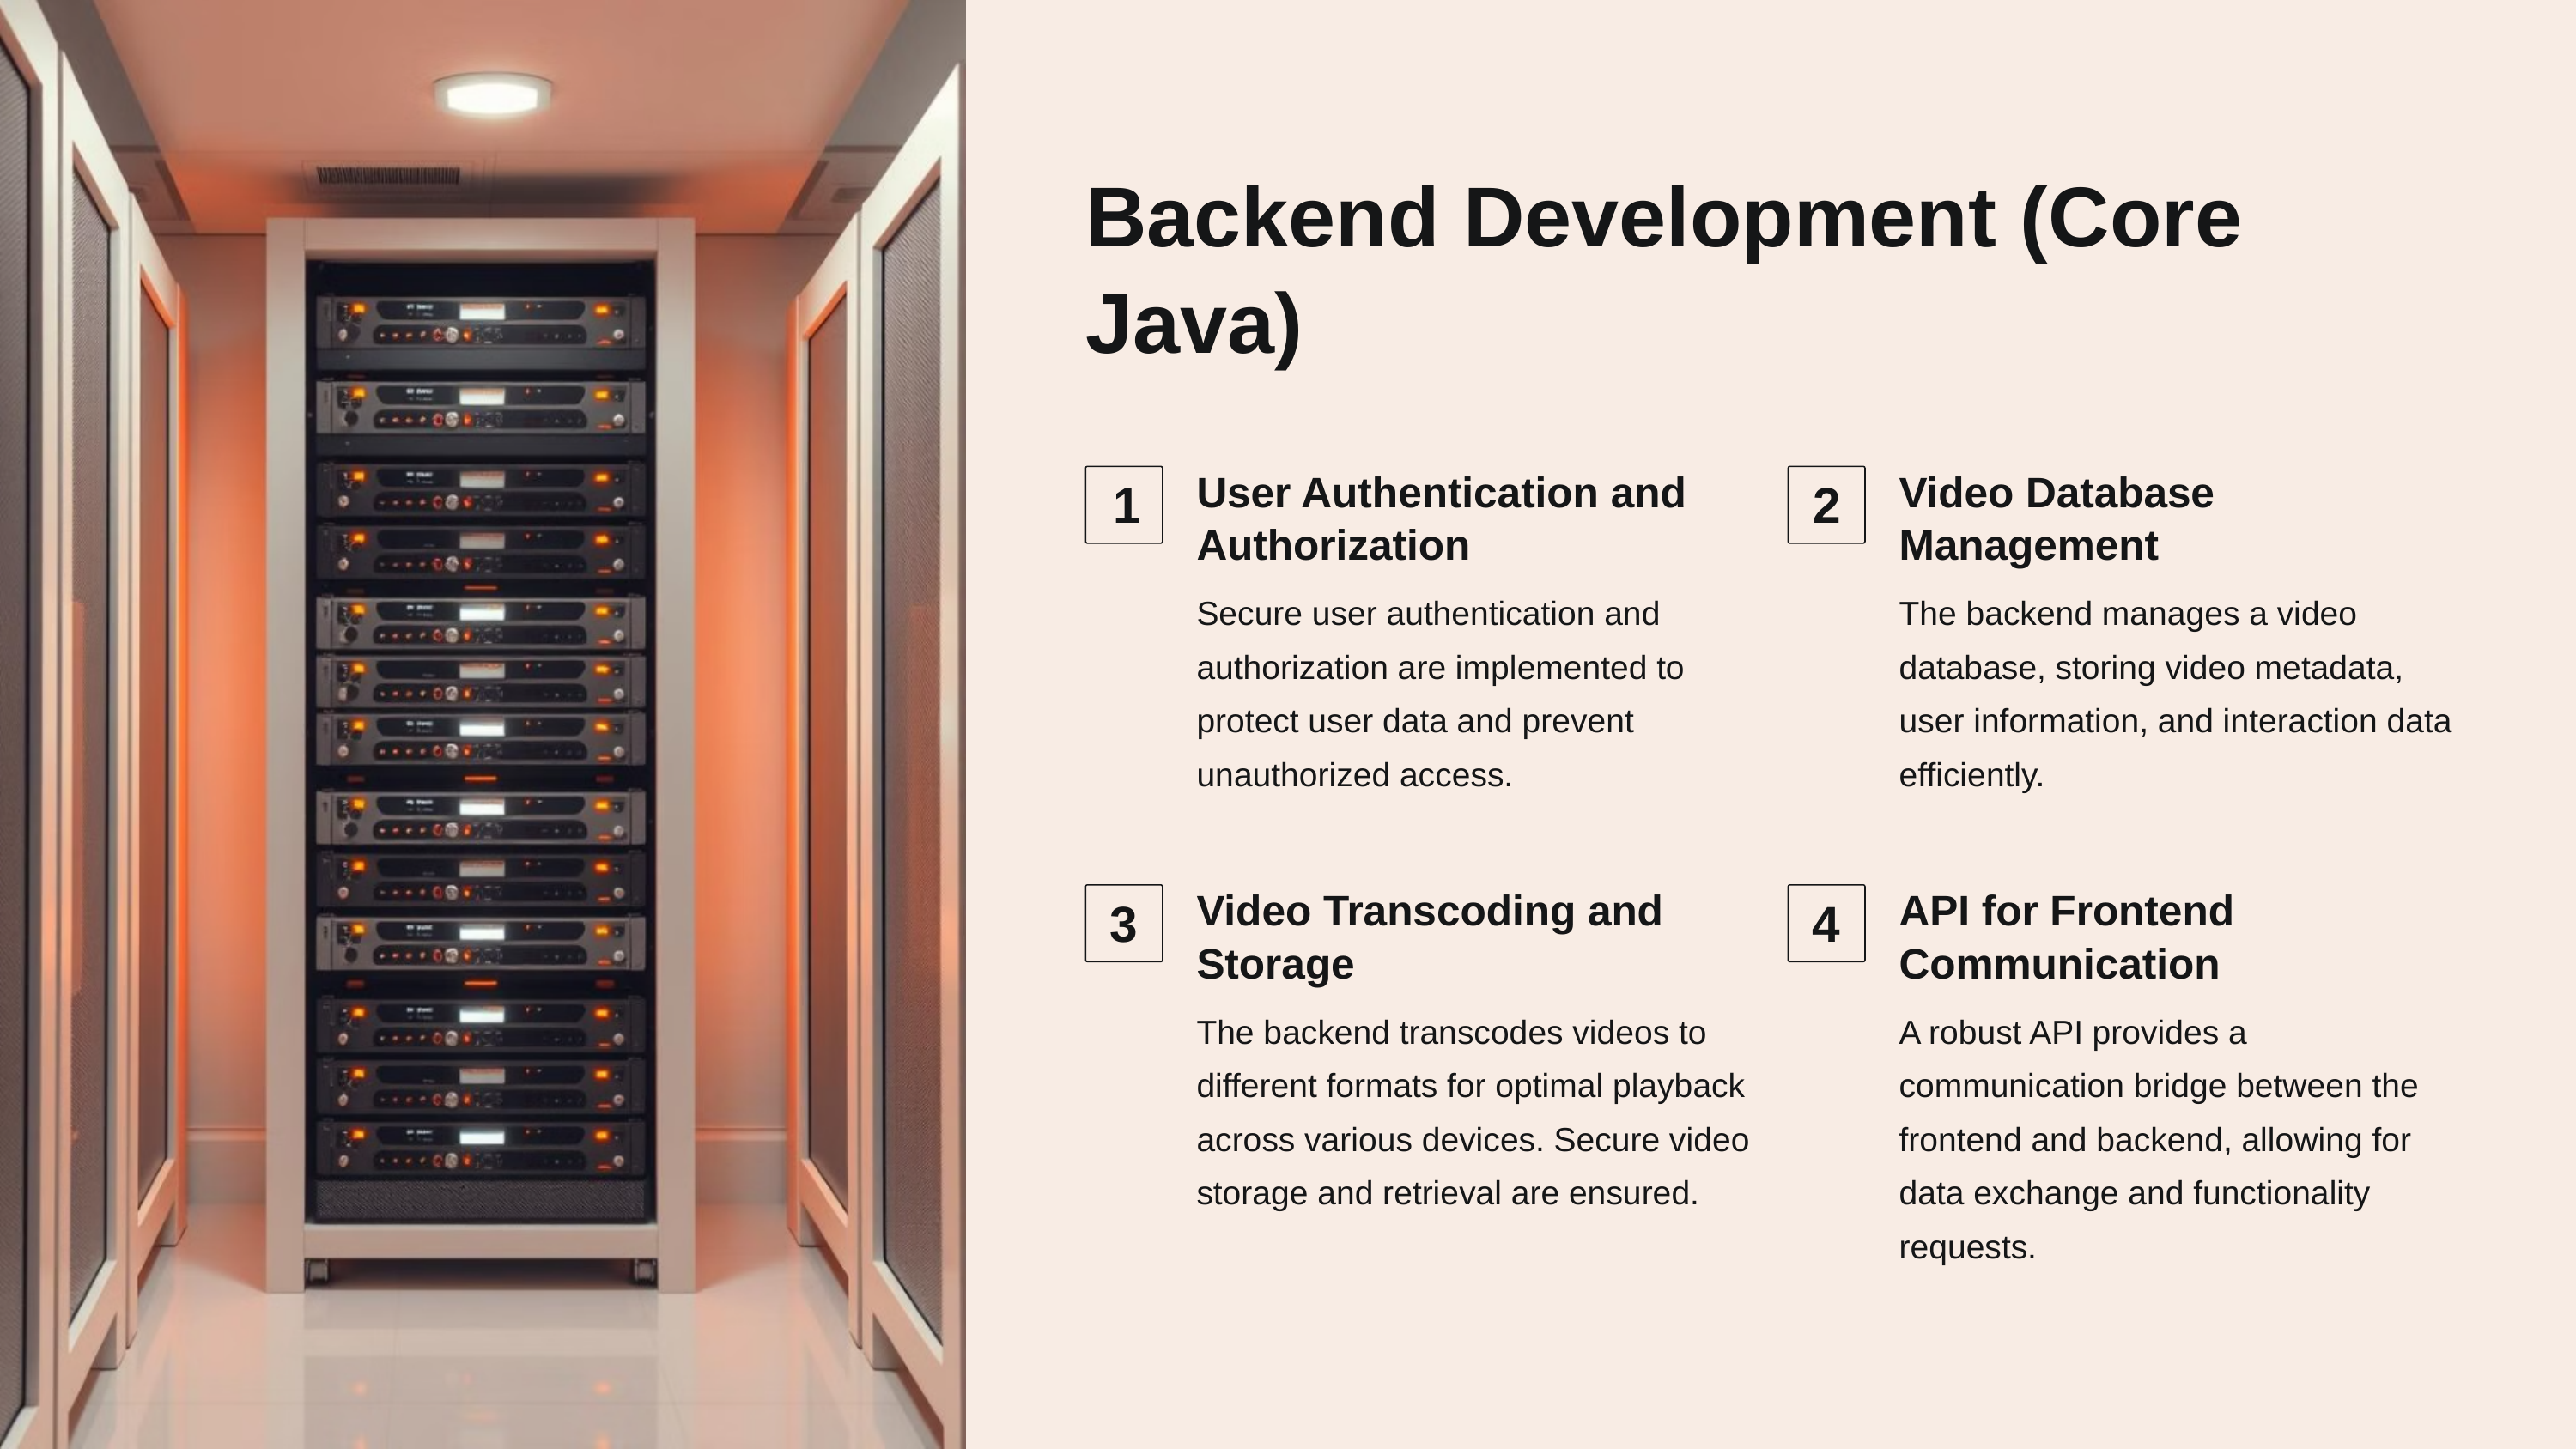

Backend Development (Core Java)
User Authentication and Authorization
Video Database Management

1
2
Secure user authentication and authorization are implemented to protect user data and prevent unauthorized access.
The backend manages a video database, storing video metadata, user information, and interaction data efficiently.
Video Transcoding and Storage
API for Frontend Communication

3
4
The backend transcodes videos to different formats for optimal playback across various devices. Secure video storage and retrieval are ensured.
A robust API provides a communication bridge between the frontend and backend, allowing for data exchange and functionality requests.